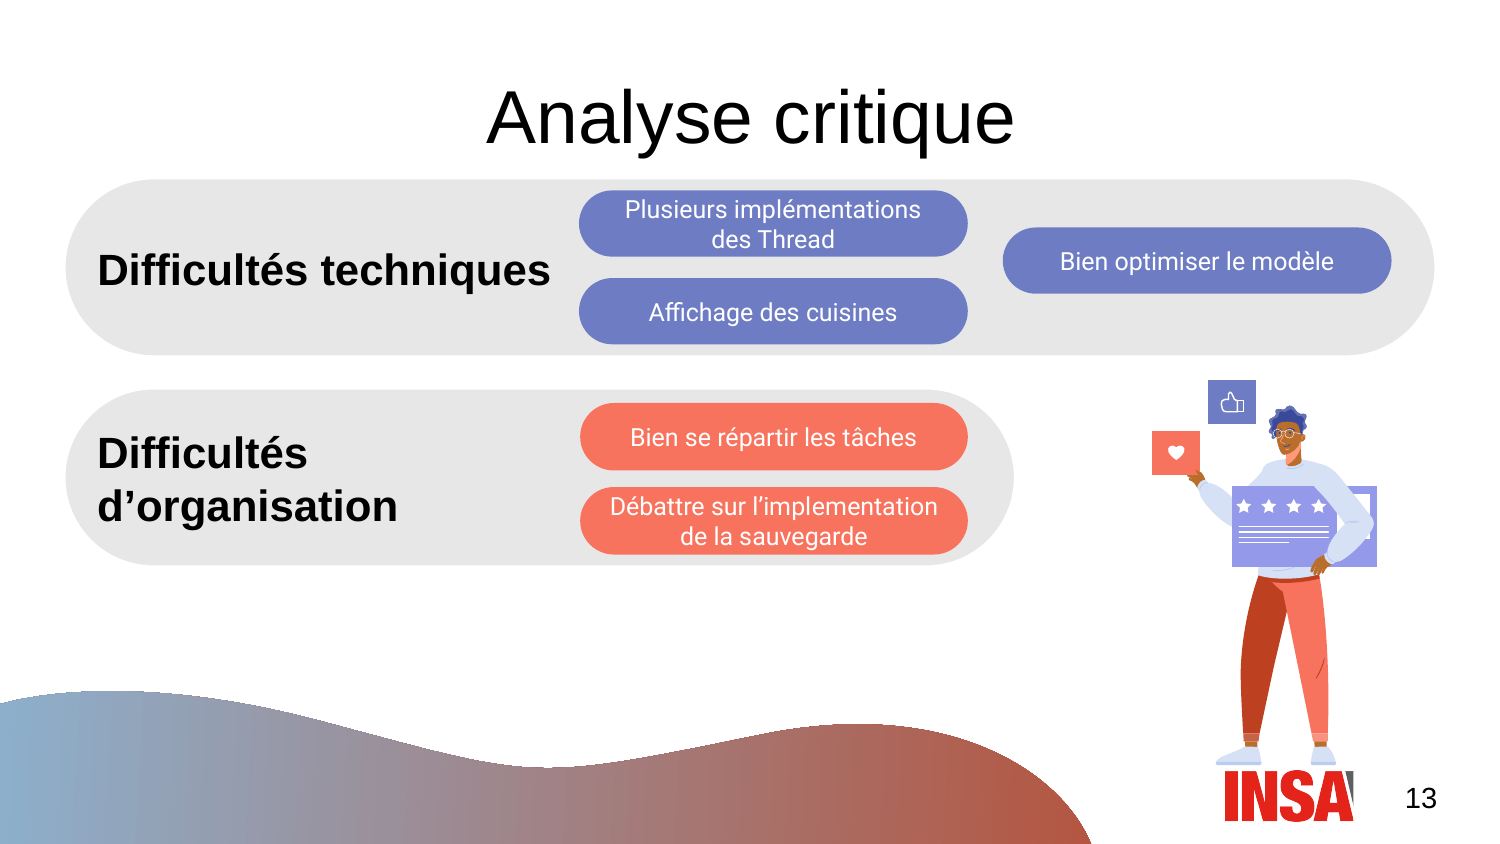

# Analyse critique

Difficultés techniques
Plusieurs implémentations des Thread
Affichage des cuisines

Bien optimiser le modèle

Difficultés d’organisation
Bien se répartir les tâches
Débattre sur l’implementation de la sauvegarde
13